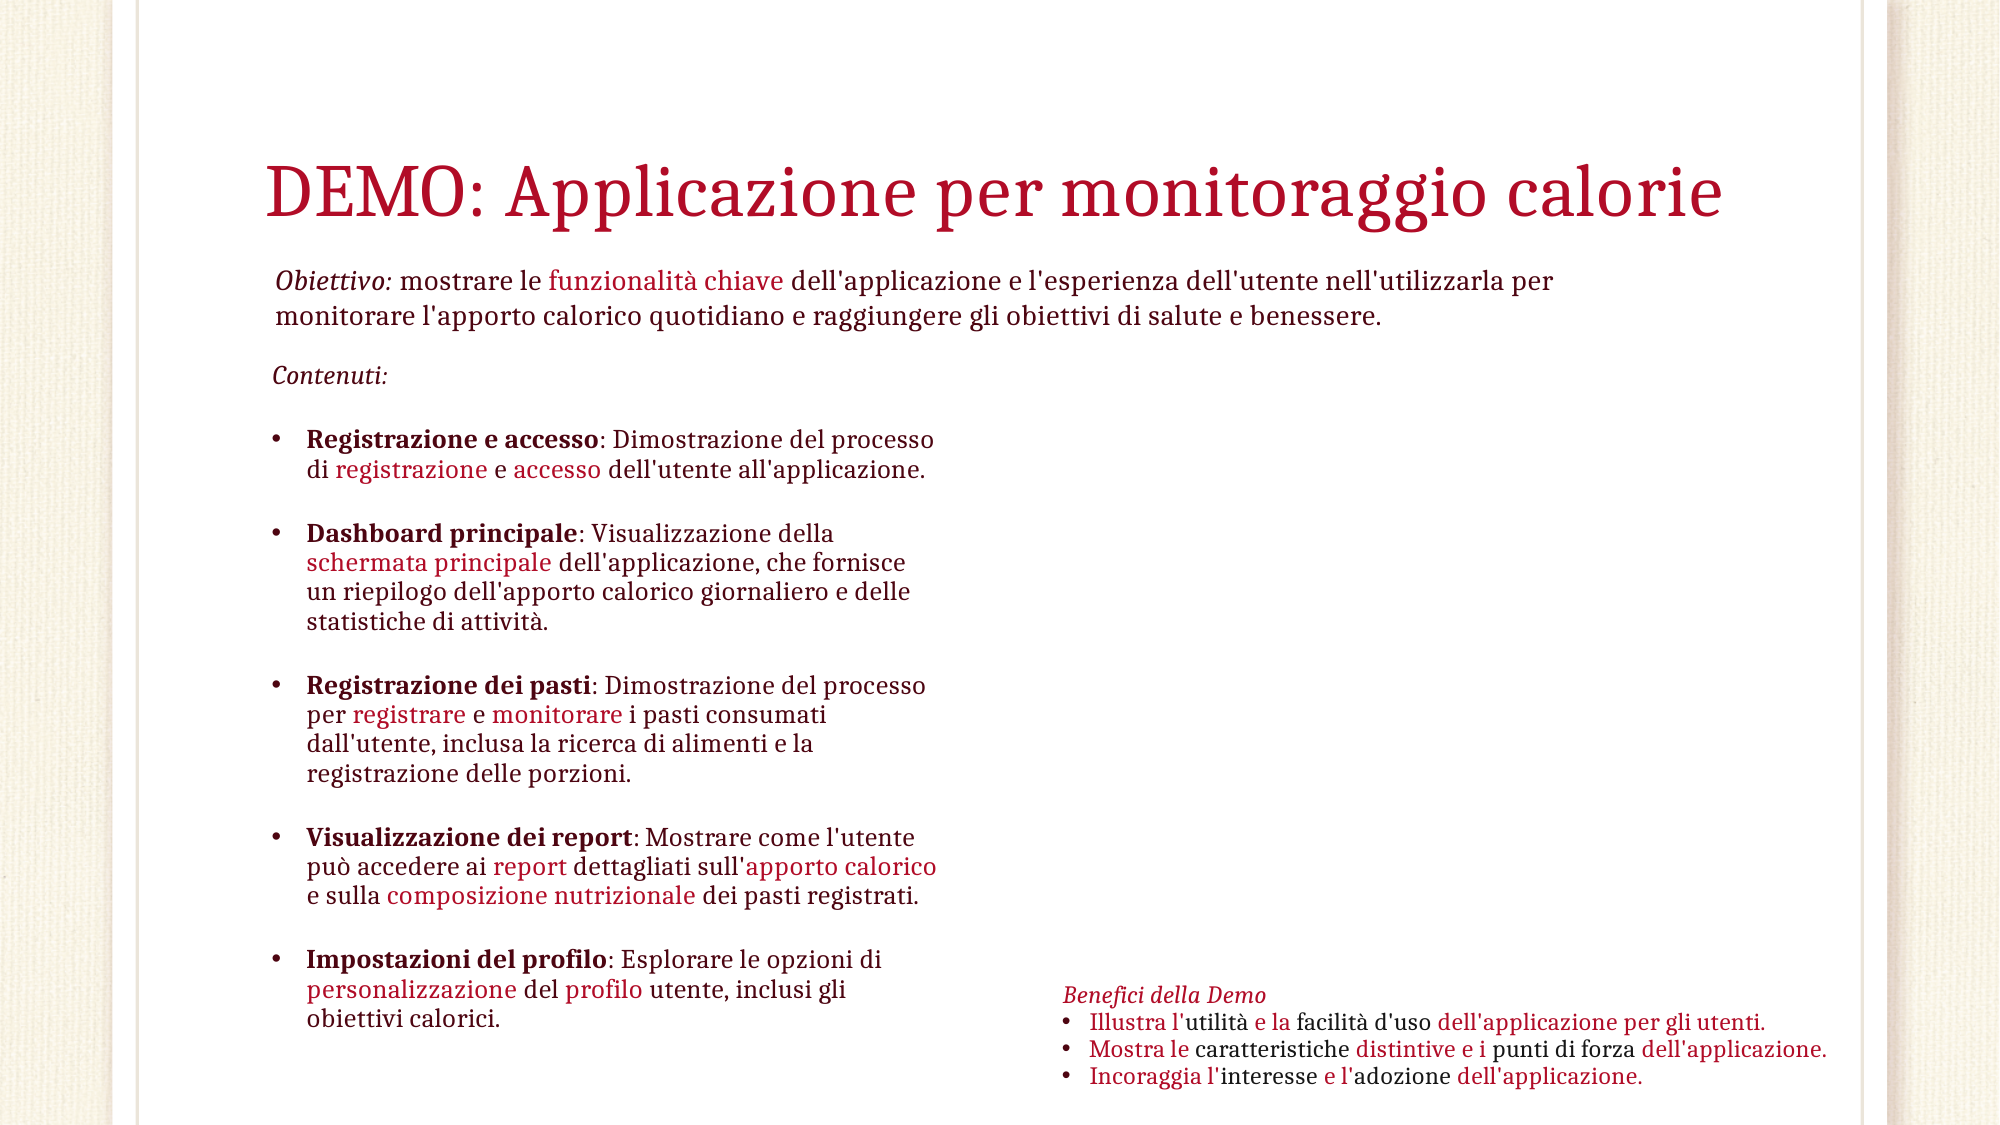

# DEMO: Applicazione per monitoraggio calorie
Obiettivo: mostrare le funzionalità chiave dell'applicazione e l'esperienza dell'utente nell'utilizzarla per monitorare l'apporto calorico quotidiano e raggiungere gli obiettivi di salute e benessere.
Contenuti:
Registrazione e accesso: Dimostrazione del processo di registrazione e accesso dell'utente all'applicazione.
Dashboard principale: Visualizzazione della schermata principale dell'applicazione, che fornisce un riepilogo dell'apporto calorico giornaliero e delle statistiche di attività.
Registrazione dei pasti: Dimostrazione del processo per registrare e monitorare i pasti consumati dall'utente, inclusa la ricerca di alimenti e la registrazione delle porzioni.
Visualizzazione dei report: Mostrare come l'utente può accedere ai report dettagliati sull'apporto calorico e sulla composizione nutrizionale dei pasti registrati.
Impostazioni del profilo: Esplorare le opzioni di personalizzazione del profilo utente, inclusi gli obiettivi calorici.

Benefici della Demo
Illustra l'utilità e la facilità d'uso dell'applicazione per gli utenti.
Mostra le caratteristiche distintive e i punti di forza dell'applicazione.
Incoraggia l'interesse e l'adozione dell'applicazione.